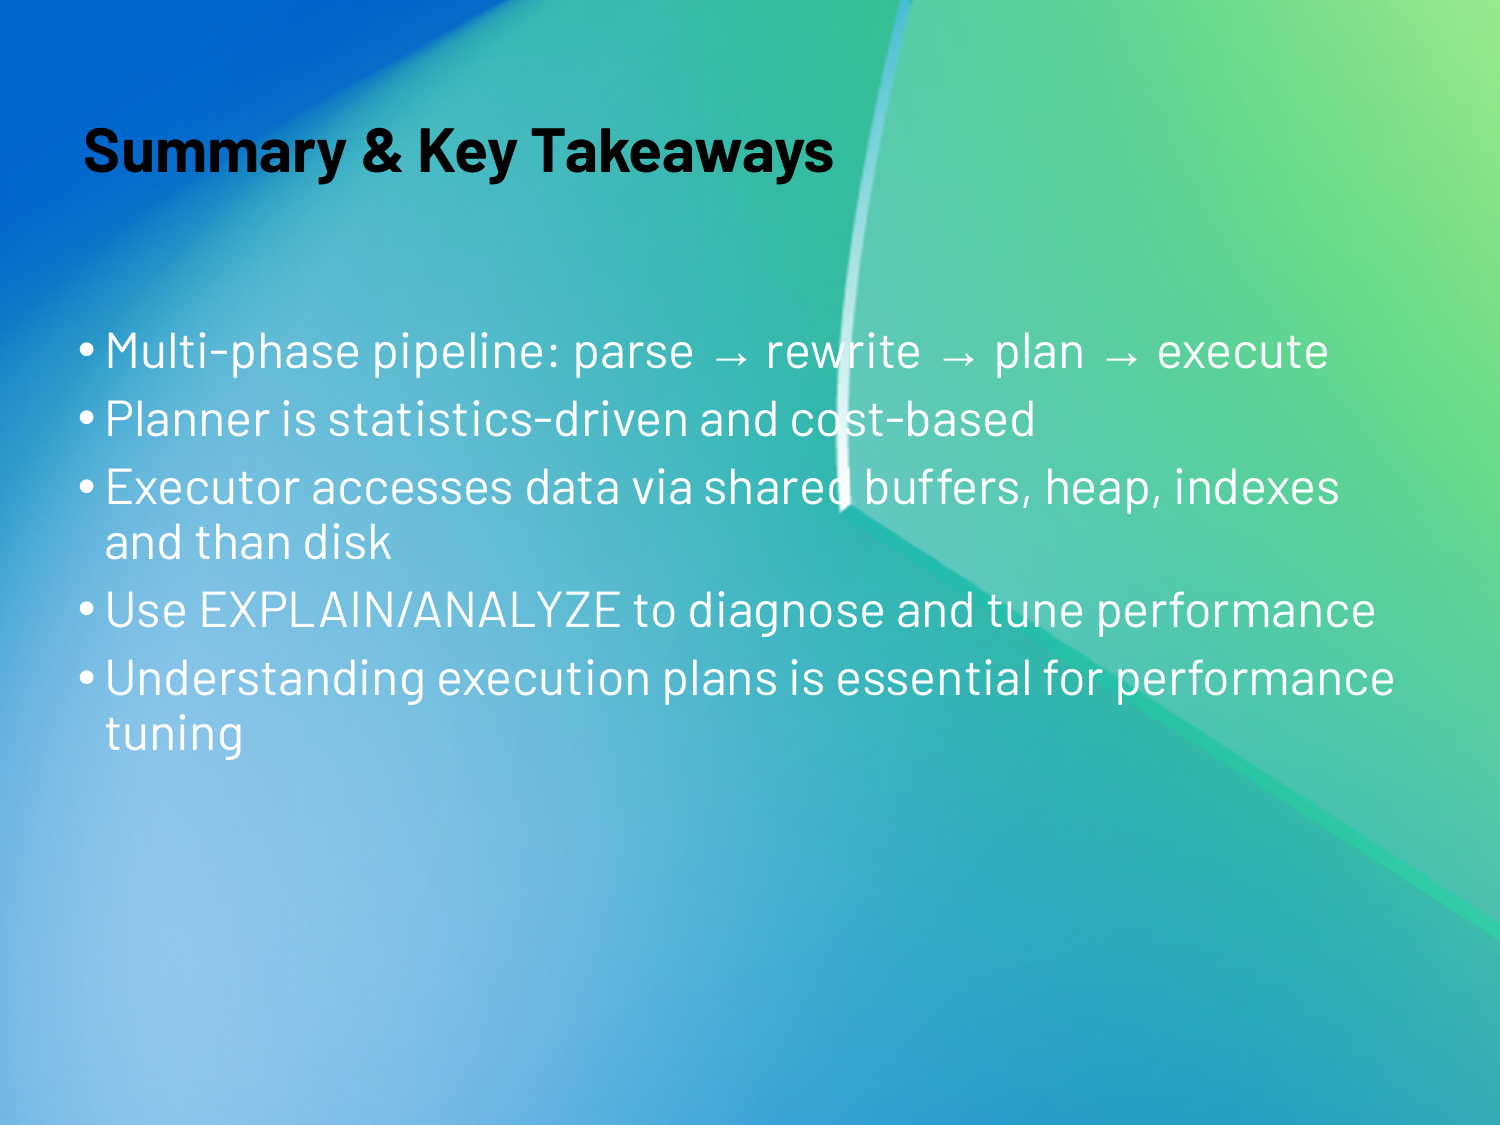

# Summary & Key Takeaways
Multi-phase pipeline: parse → rewrite → plan → execute
Planner is statistics-driven and cost-based
Executor accesses data via shared buffers, heap, indexes and than disk
Use EXPLAIN/ANALYZE to diagnose and tune performance
Understanding execution plans is essential for performance tuning